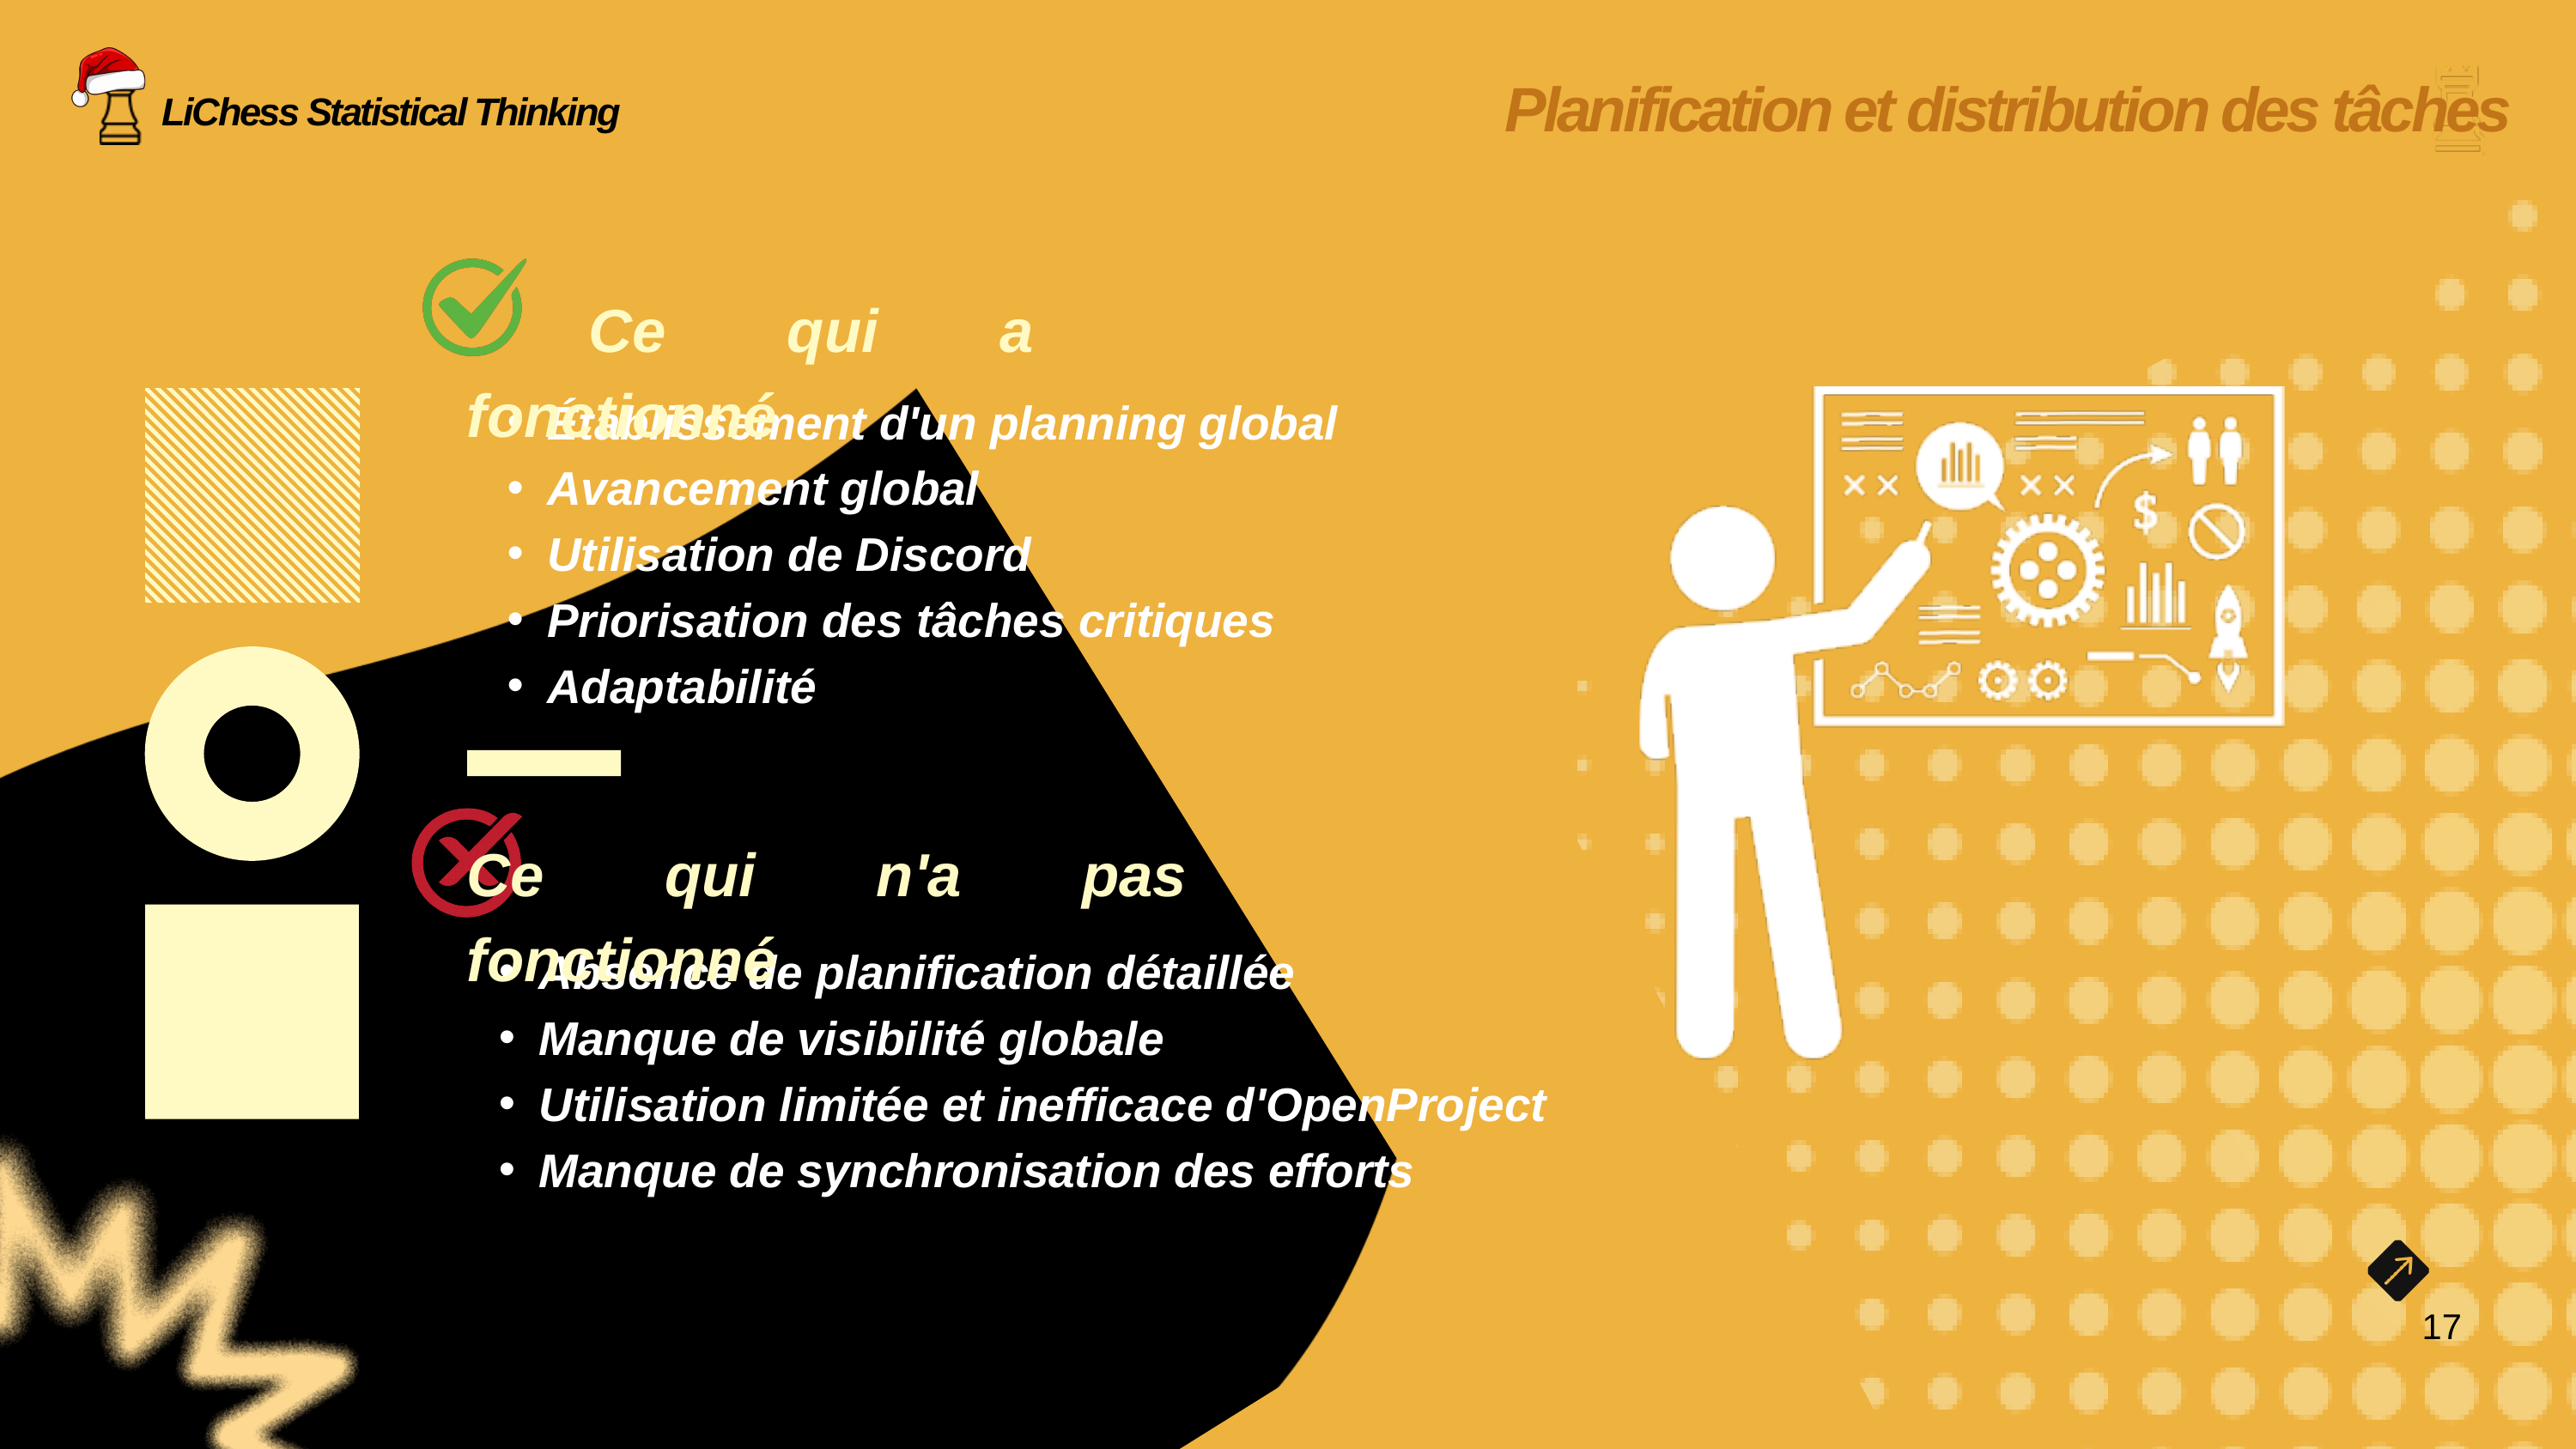

Planification et distribution des tâches

LiChess Statistical Thinking

 Ce qui a fonctionné
Établissement d'un planning global
Avancement global
Utilisation de Discord
Priorisation des tâches critiques
Adaptabilité

Ce qui n'a pas fonctionné
Absence de planification détaillée
Manque de visibilité globale
Utilisation limitée et inefficace d'OpenProject
Manque de synchronisation des efforts

17